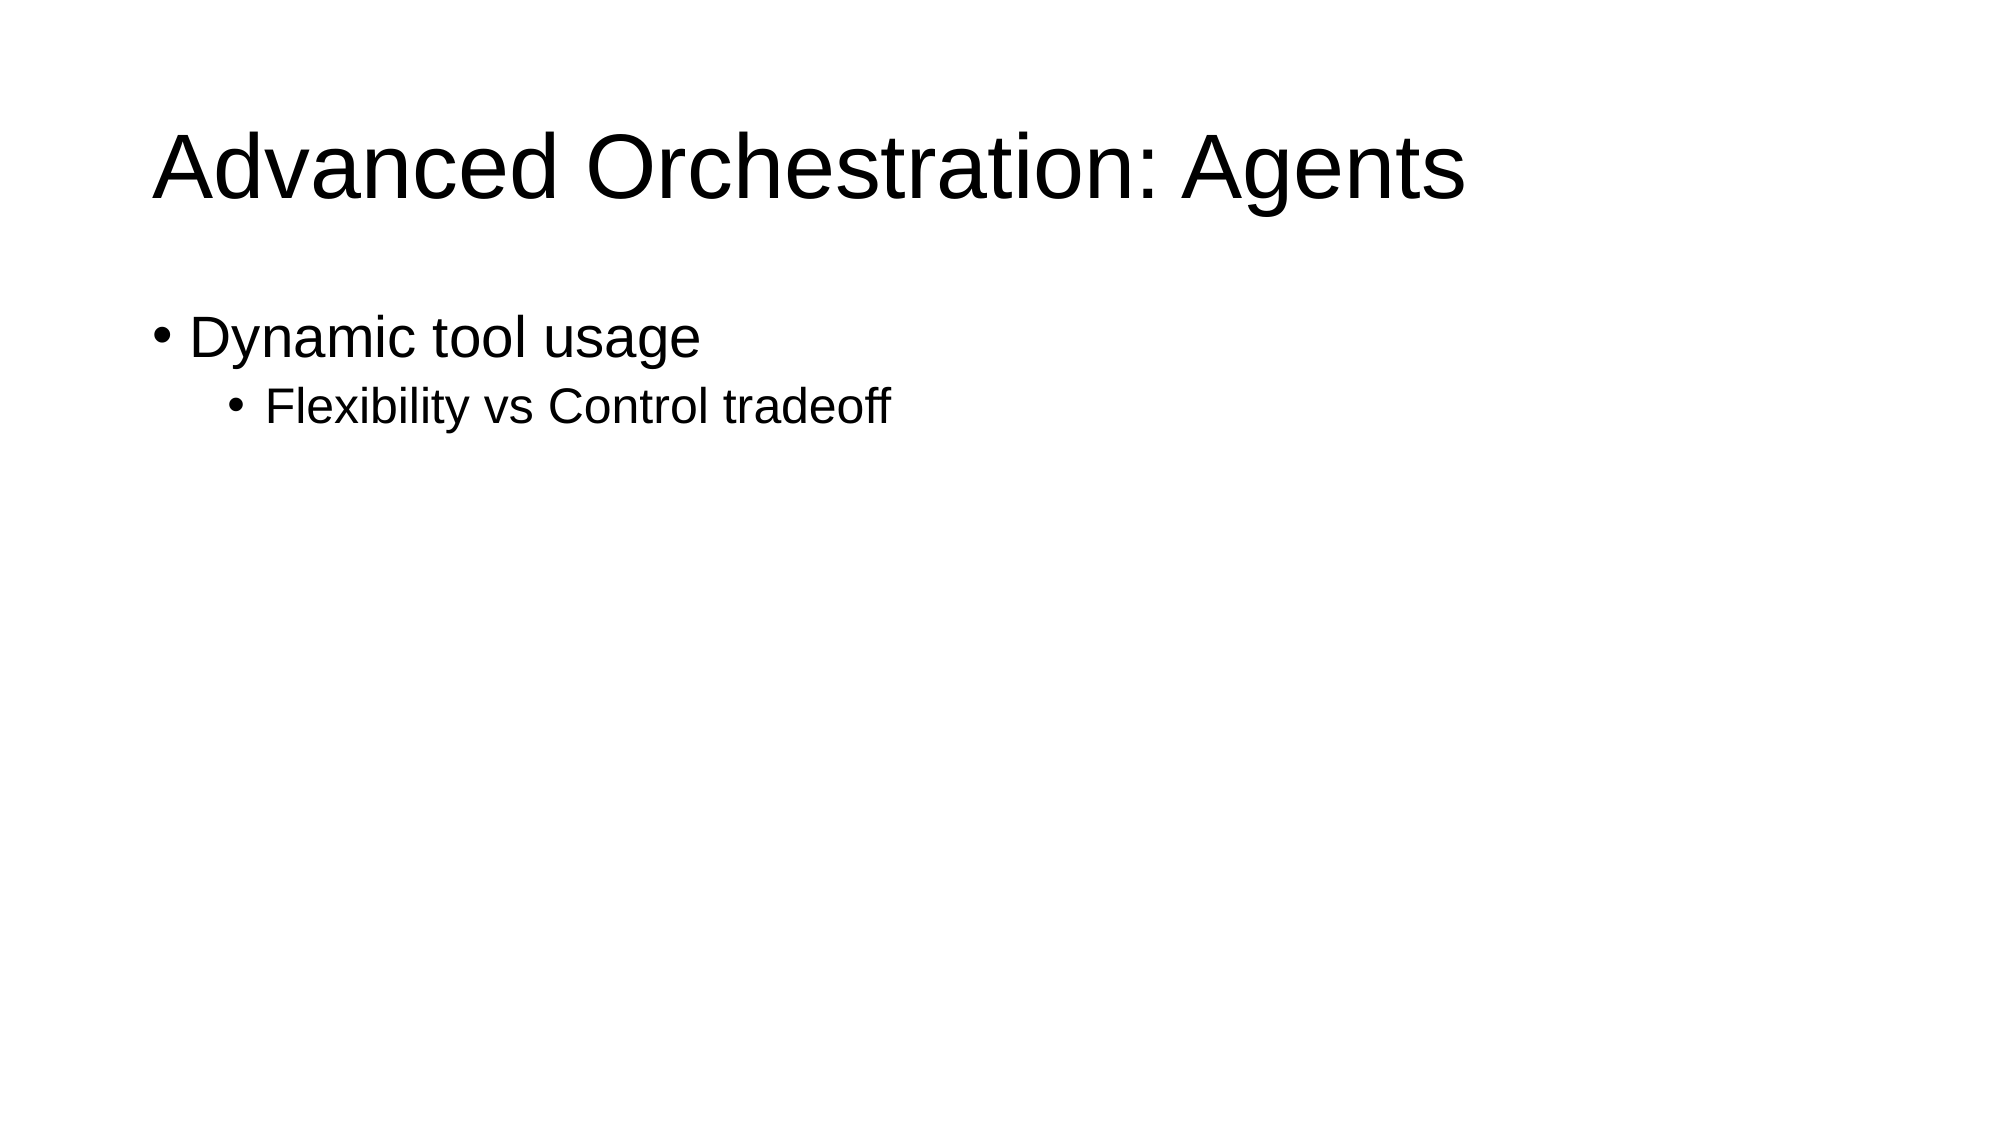

# Advanced Orchestration: Agents
Dynamic tool usage
Flexibility vs Control tradeoff